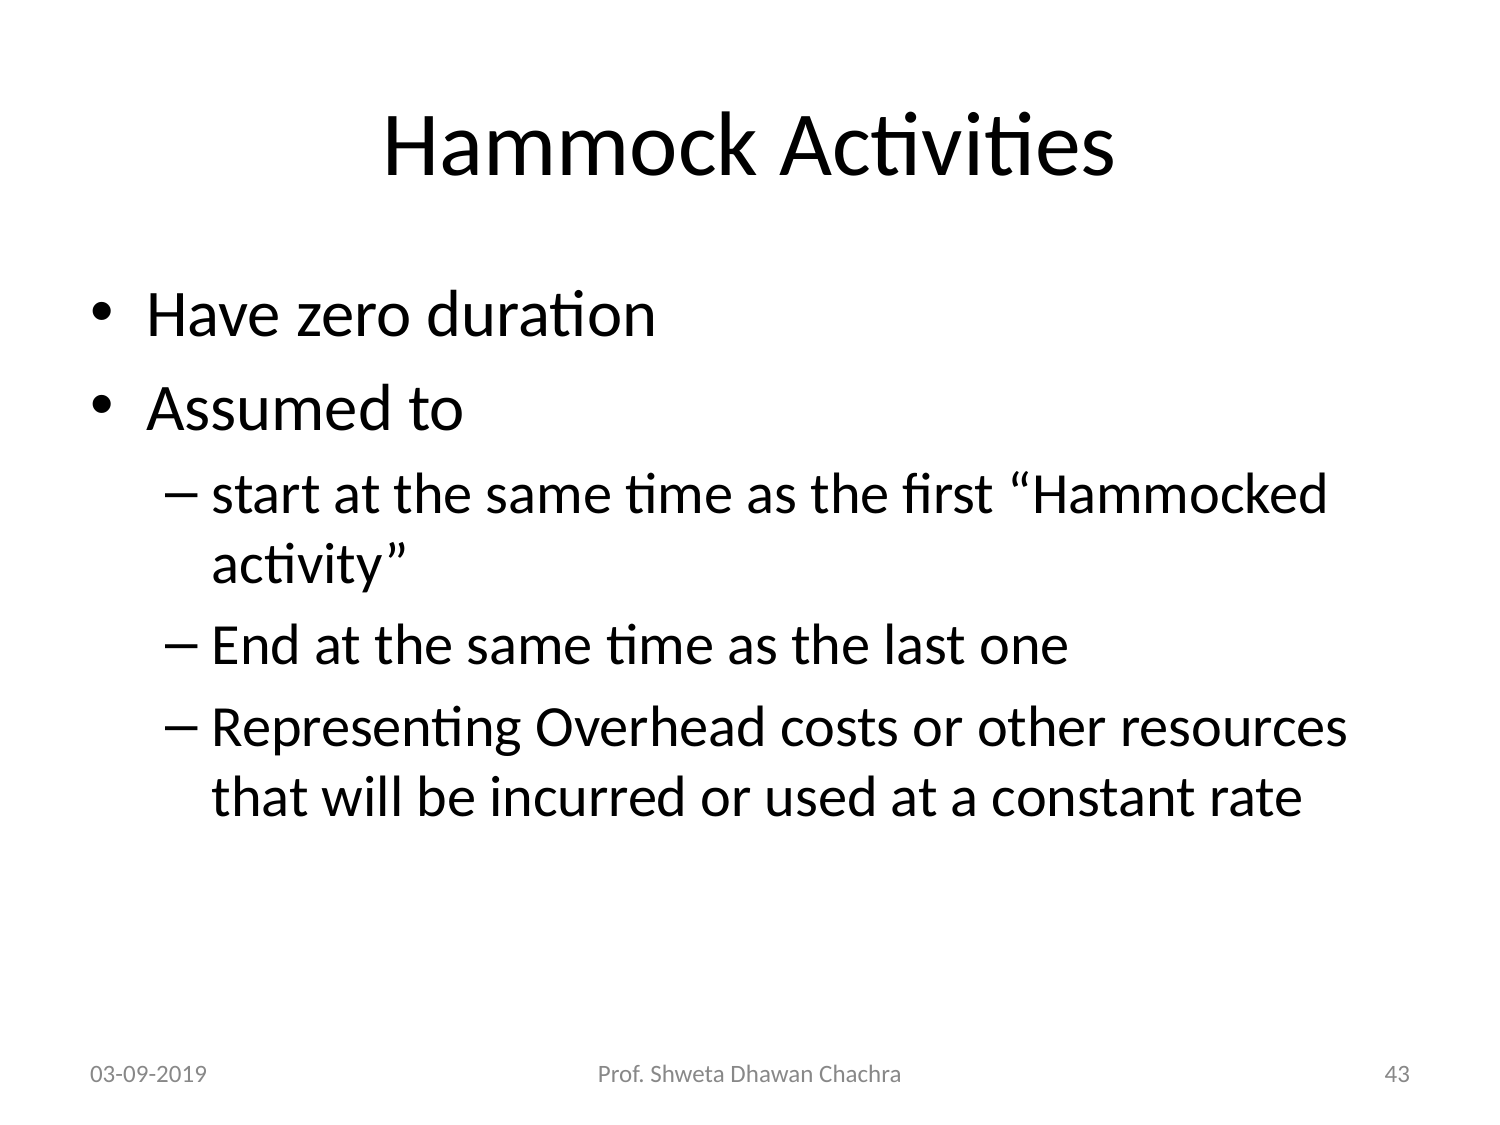

# Hammock Activities
Have zero duration
Assumed to
start at the same time as the first “Hammocked activity”
End at the same time as the last one
Representing Overhead costs or other resources that will be incurred or used at a constant rate

03-09-2019
Prof. Shweta Dhawan Chachra
43